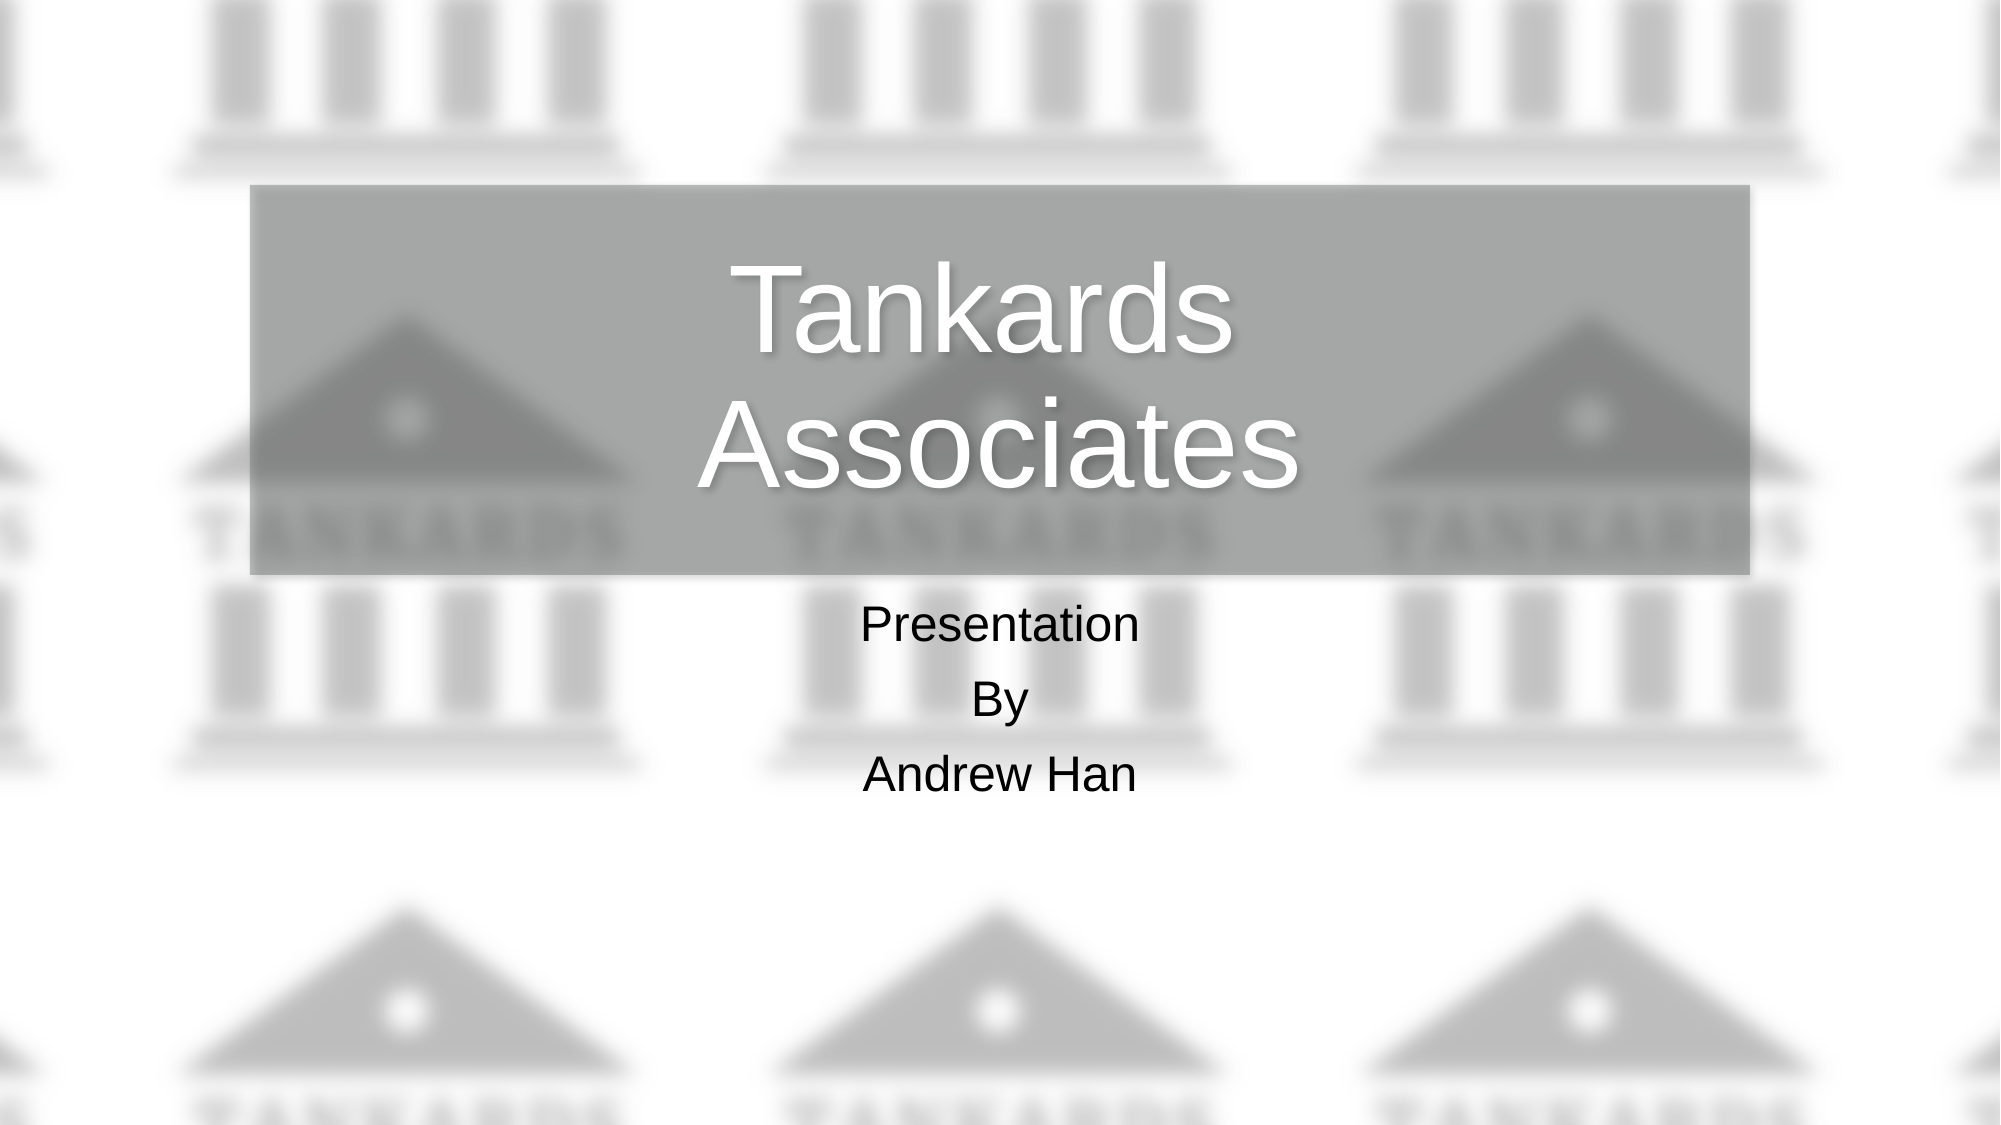

# Tankards Associates
Presentation
By
Andrew Han